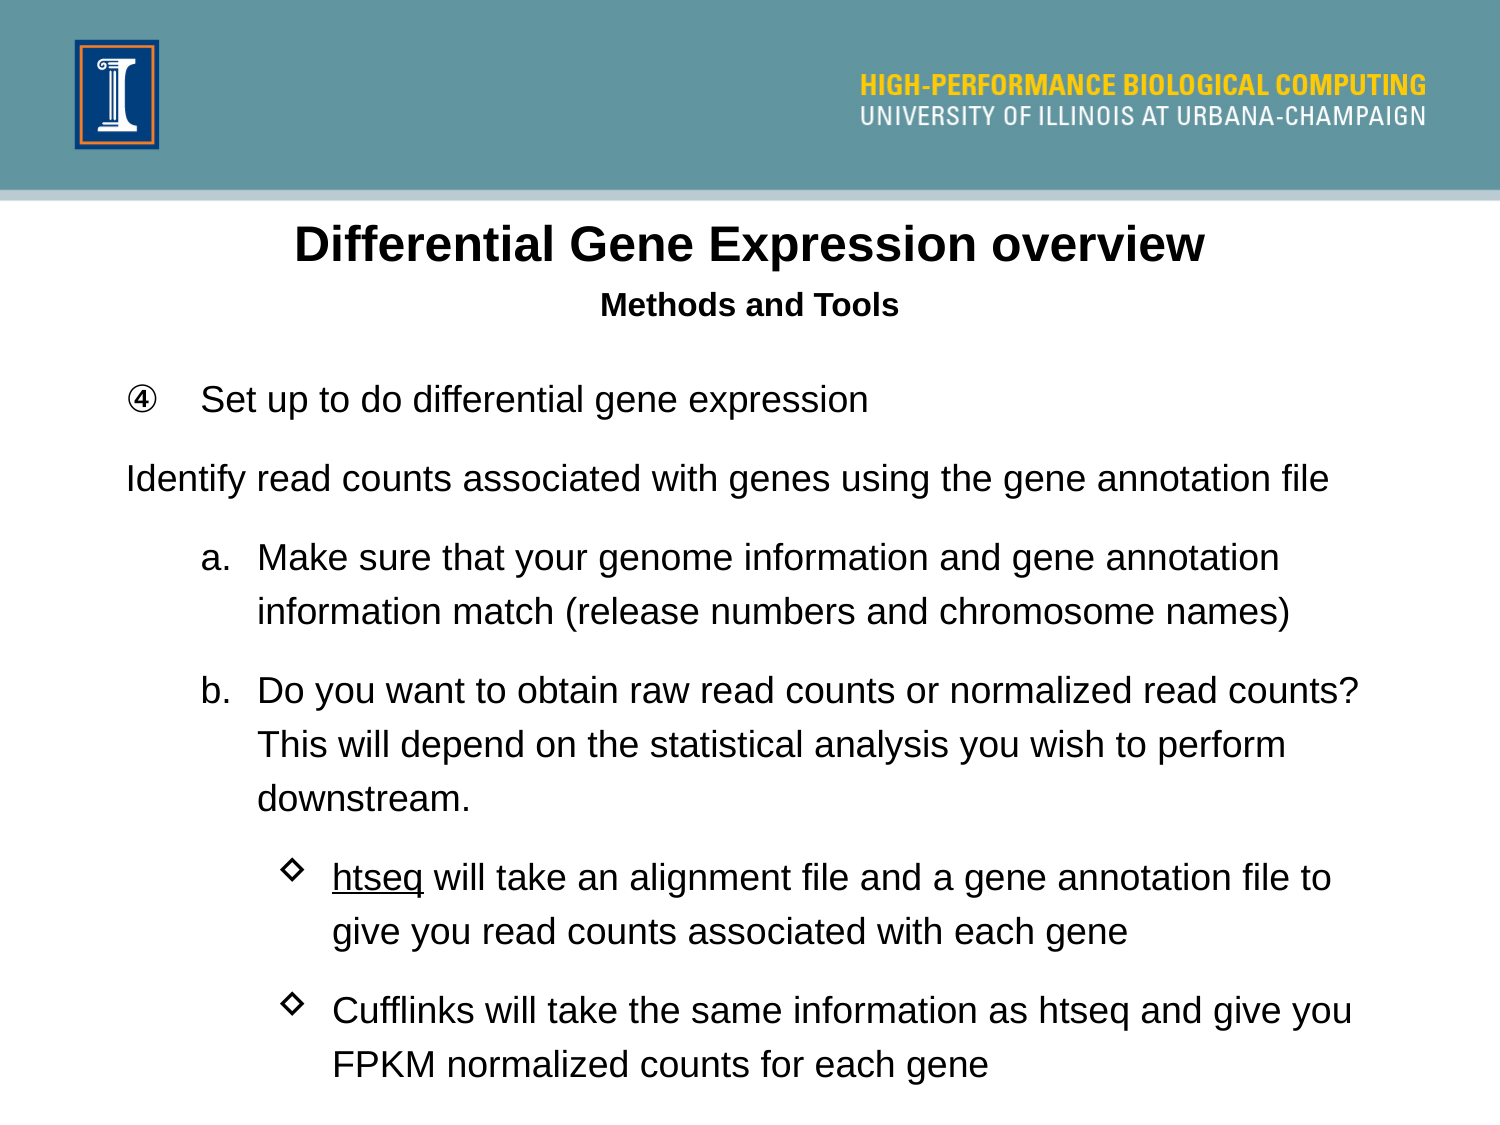

Differential Gene Expression overview
Methods and Tools
Set up to do differential gene expression
Identify read counts associated with genes using the gene annotation file
Make sure that your genome information and gene annotation information match (release numbers and chromosome names)
Do you want to obtain raw read counts or normalized read counts? This will depend on the statistical analysis you wish to perform downstream.
htseq will take an alignment file and a gene annotation file to give you read counts associated with each gene
Cufflinks will take the same information as htseq and give you FPKM normalized counts for each gene